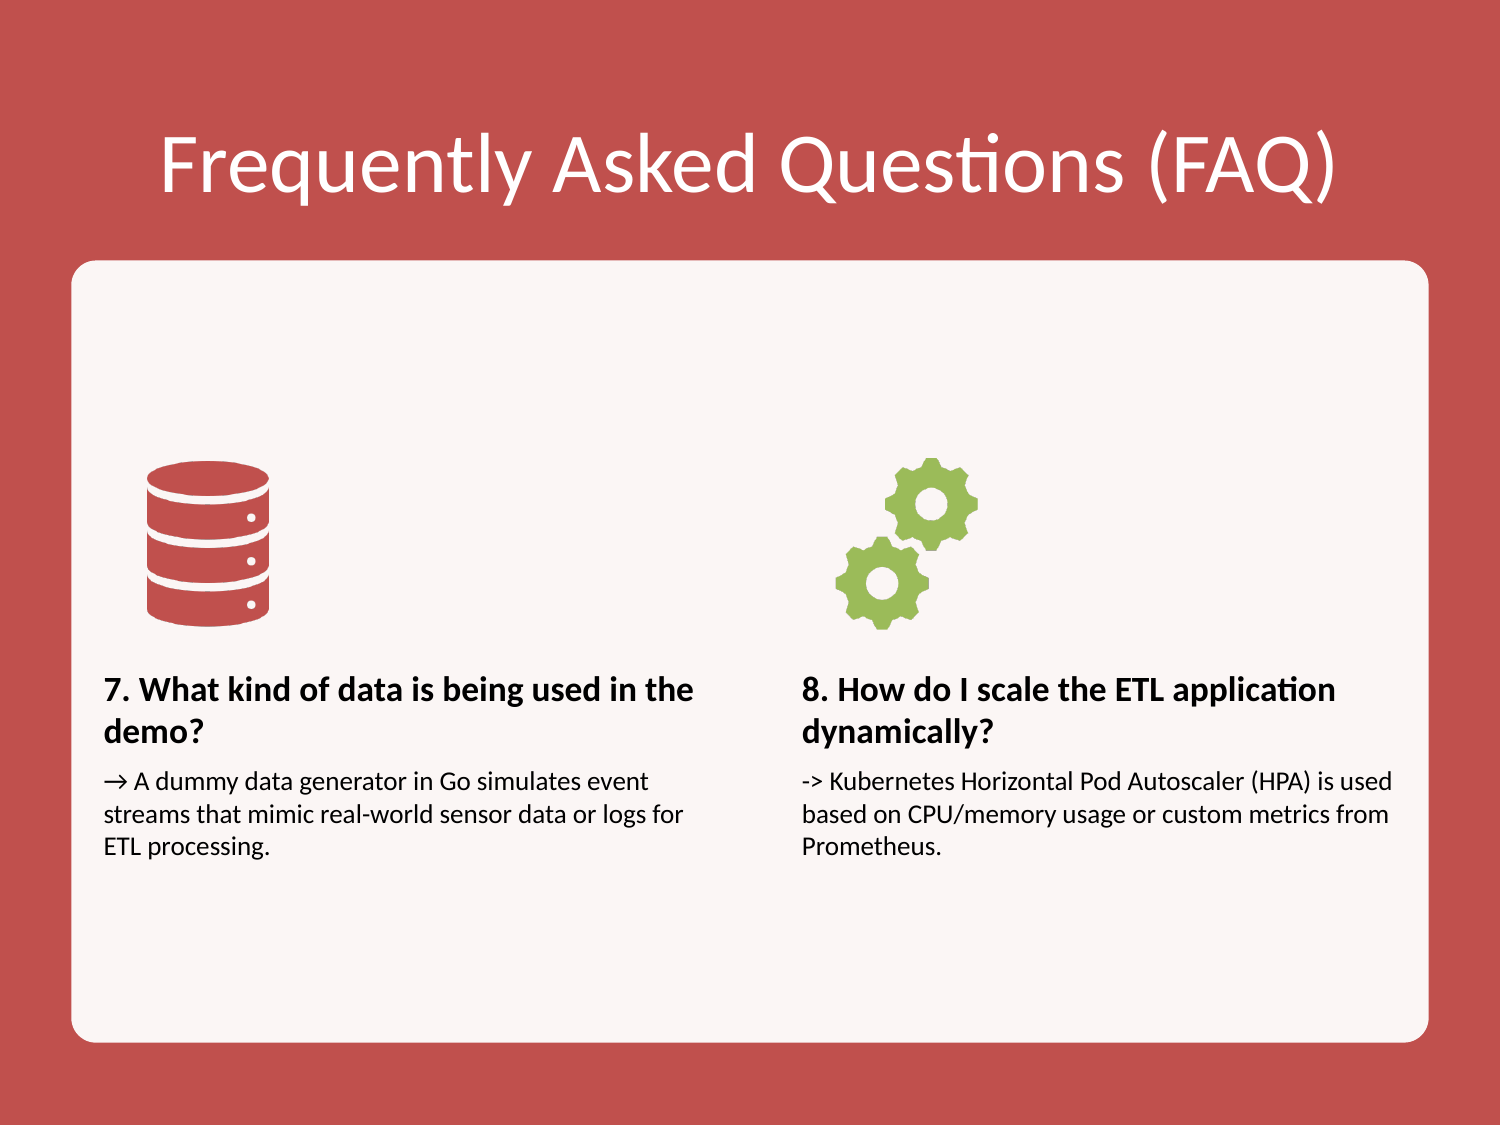

# Frequently Asked Questions (FAQ)

7. What kind of data is being used in the demo?
→ A dummy data generator in Go simulates event streams that mimic real-world sensor data or logs for ETL processing.
8. How do I scale the ETL application dynamically?
-> Kubernetes Horizontal Pod Autoscaler (HPA) is used based on CPU/memory usage or custom metrics from Prometheus.